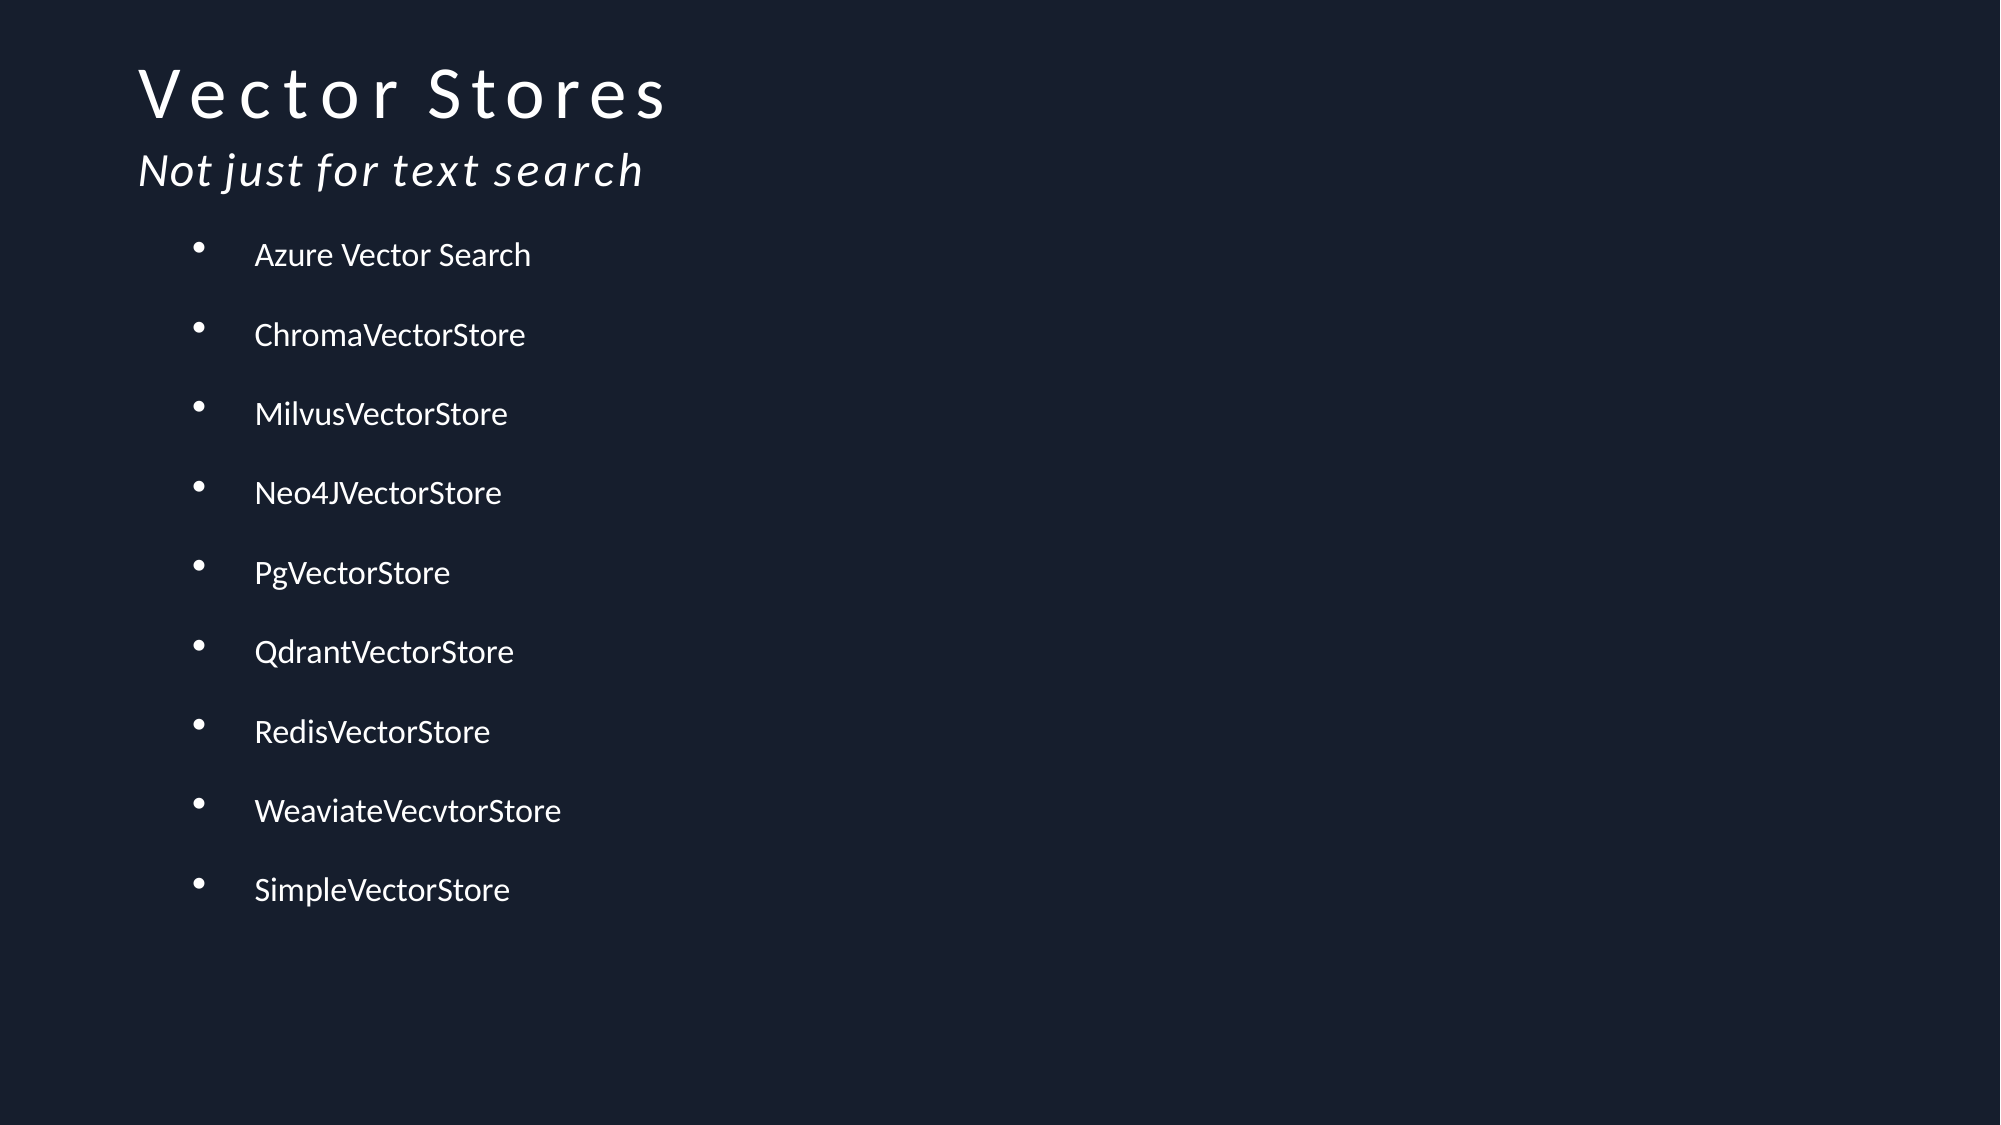

# Vector Stores
Not just for text search
Azure Vector Search
ChromaVectorStore
MilvusVectorStore
Neo4JVectorStore
PgVectorStore
QdrantVectorStore
RedisVectorStore
WeaviateVecvtorStore
SimpleVectorStore